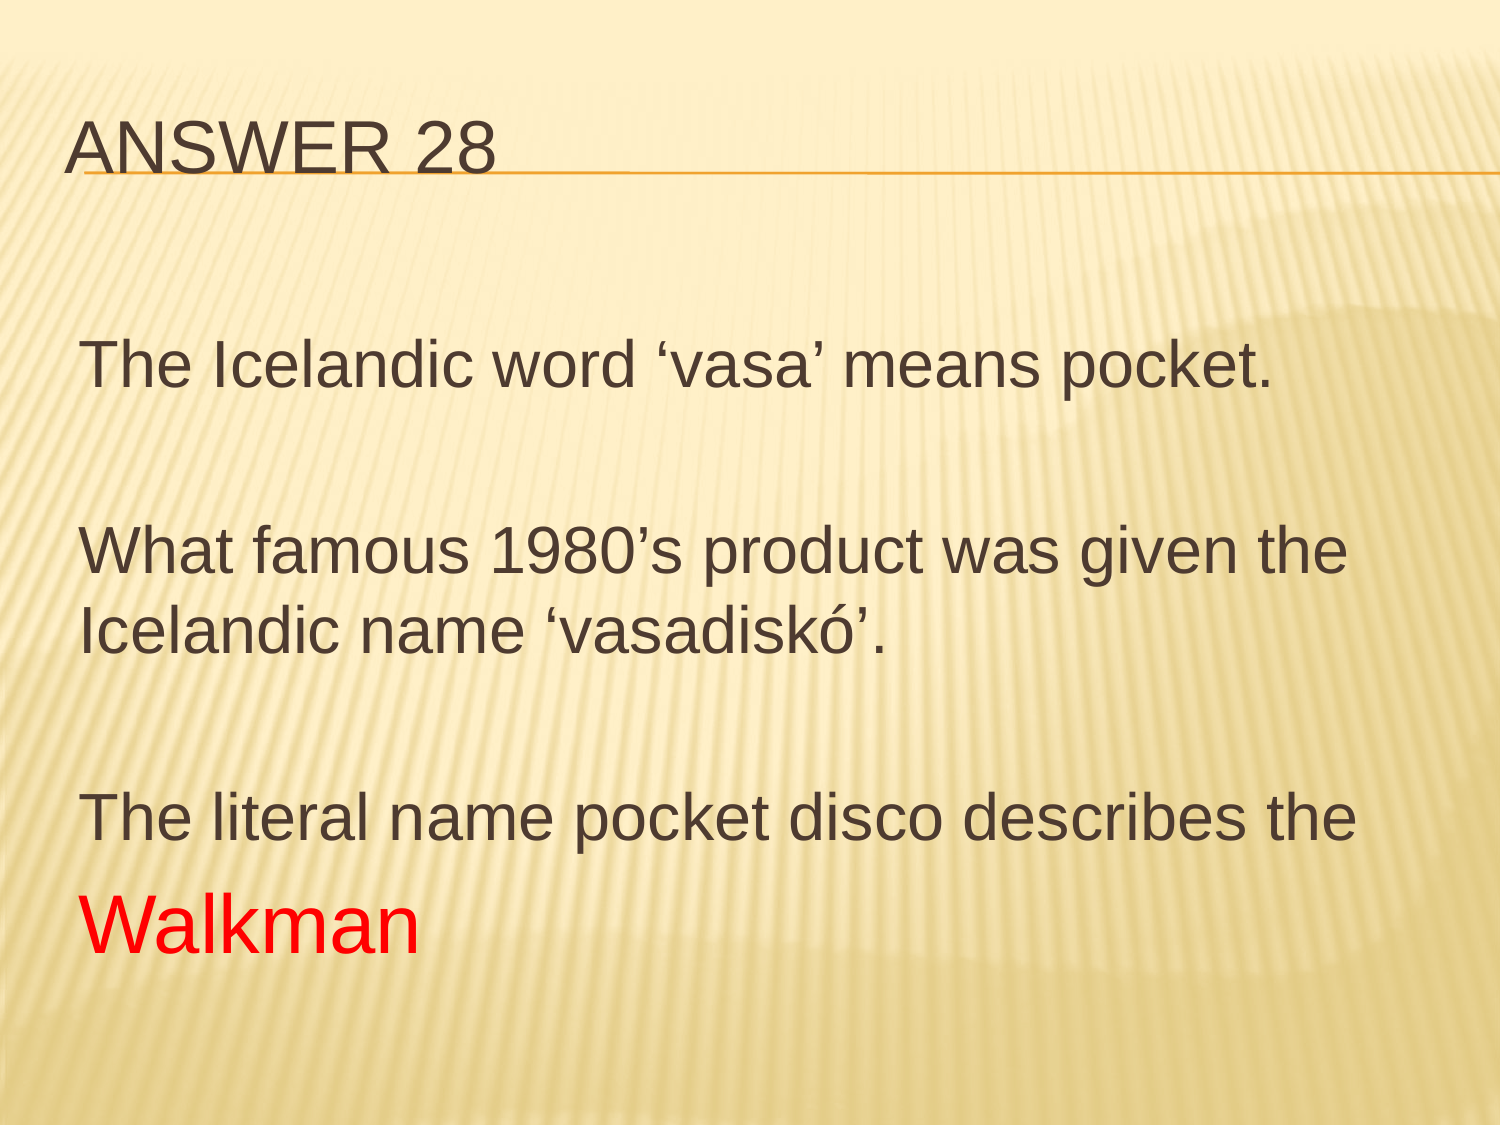

# Answer 28

The Icelandic word ‘vasa’ means pocket.

What famous 1980’s product was given the Icelandic name ‘vasadiskó’.

The literal name pocket disco describes the
Walkman